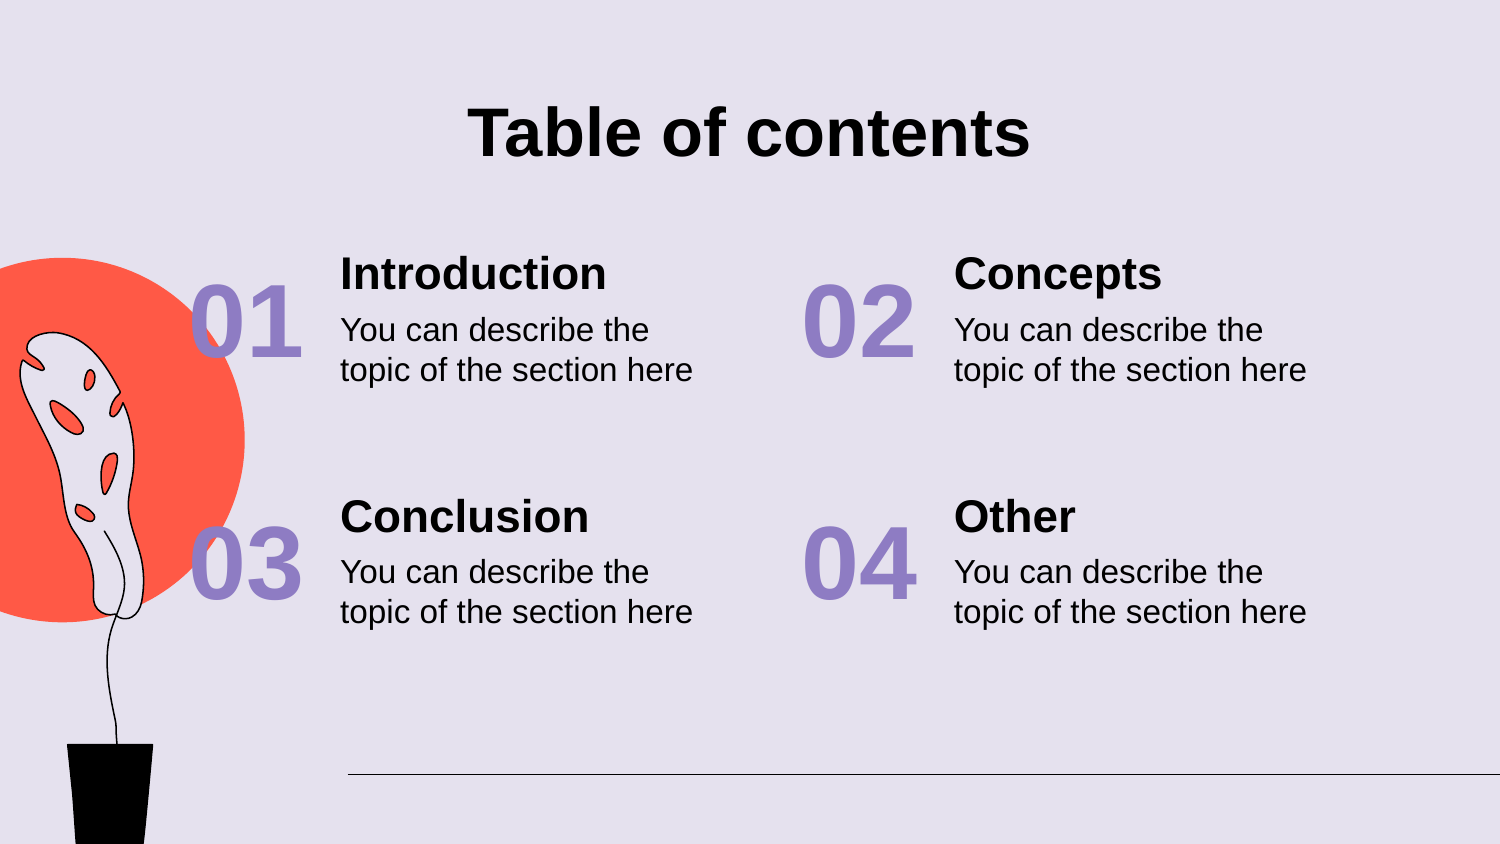

# Table of contents
Introduction
Concepts
01
02
You can describe the topic of the section here
You can describe the topic of the section here
Conclusion
Other
03
04
You can describe the topic of the section here
You can describe the topic of the section here